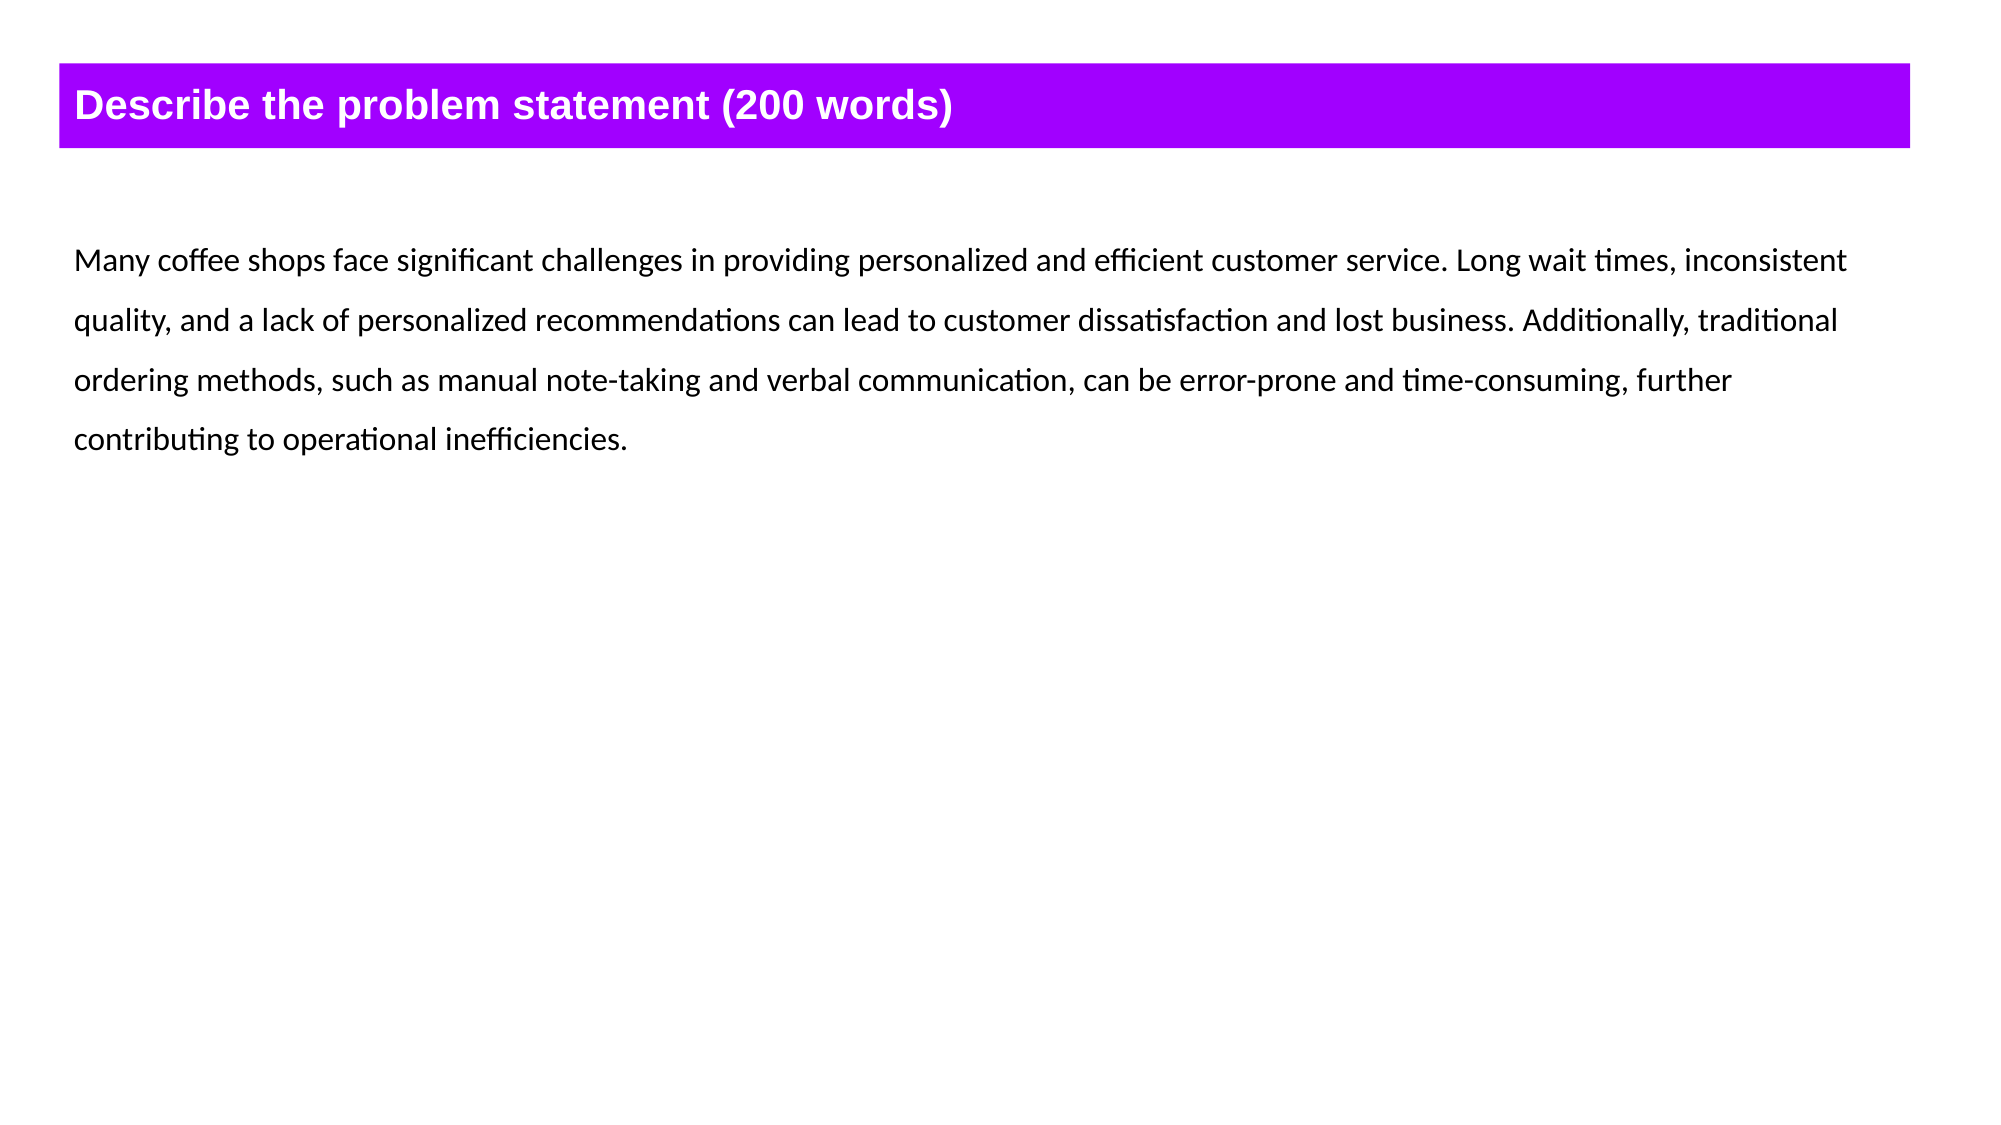

Describe the problem statement (200 words)
Many coffee shops face significant challenges in providing personalized and efficient customer service. Long wait times, inconsistent quality, and a lack of personalized recommendations can lead to customer dissatisfaction and lost business. Additionally, traditional ordering methods, such as manual note-taking and verbal communication, can be error-prone and time-consuming, further contributing to operational inefficiencies.